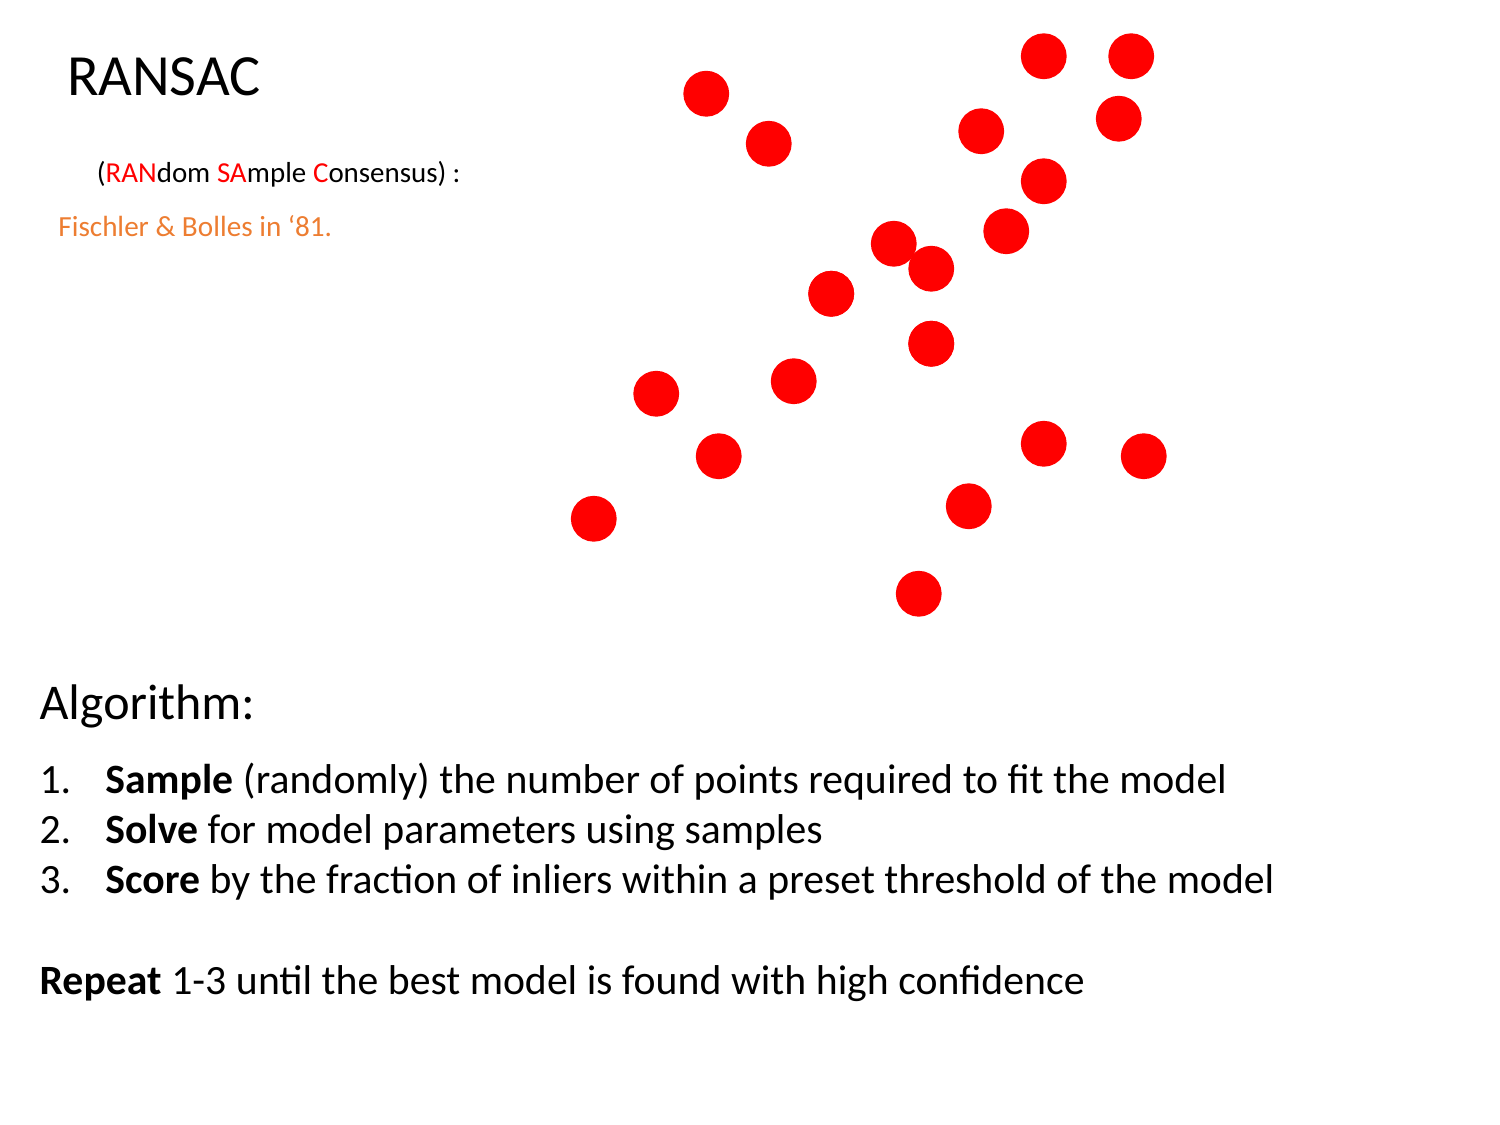

RANSAC

(RANdom SAmple Consensus) :

Fischler & Bolles in ‘81.

Algorithm:

 Sample (randomly) the number of points required to fit the model
 Solve for model parameters using samples
 Score by the fraction of inliers within a preset threshold of the model

Repeat 1-3 until the best model is found with high confidence